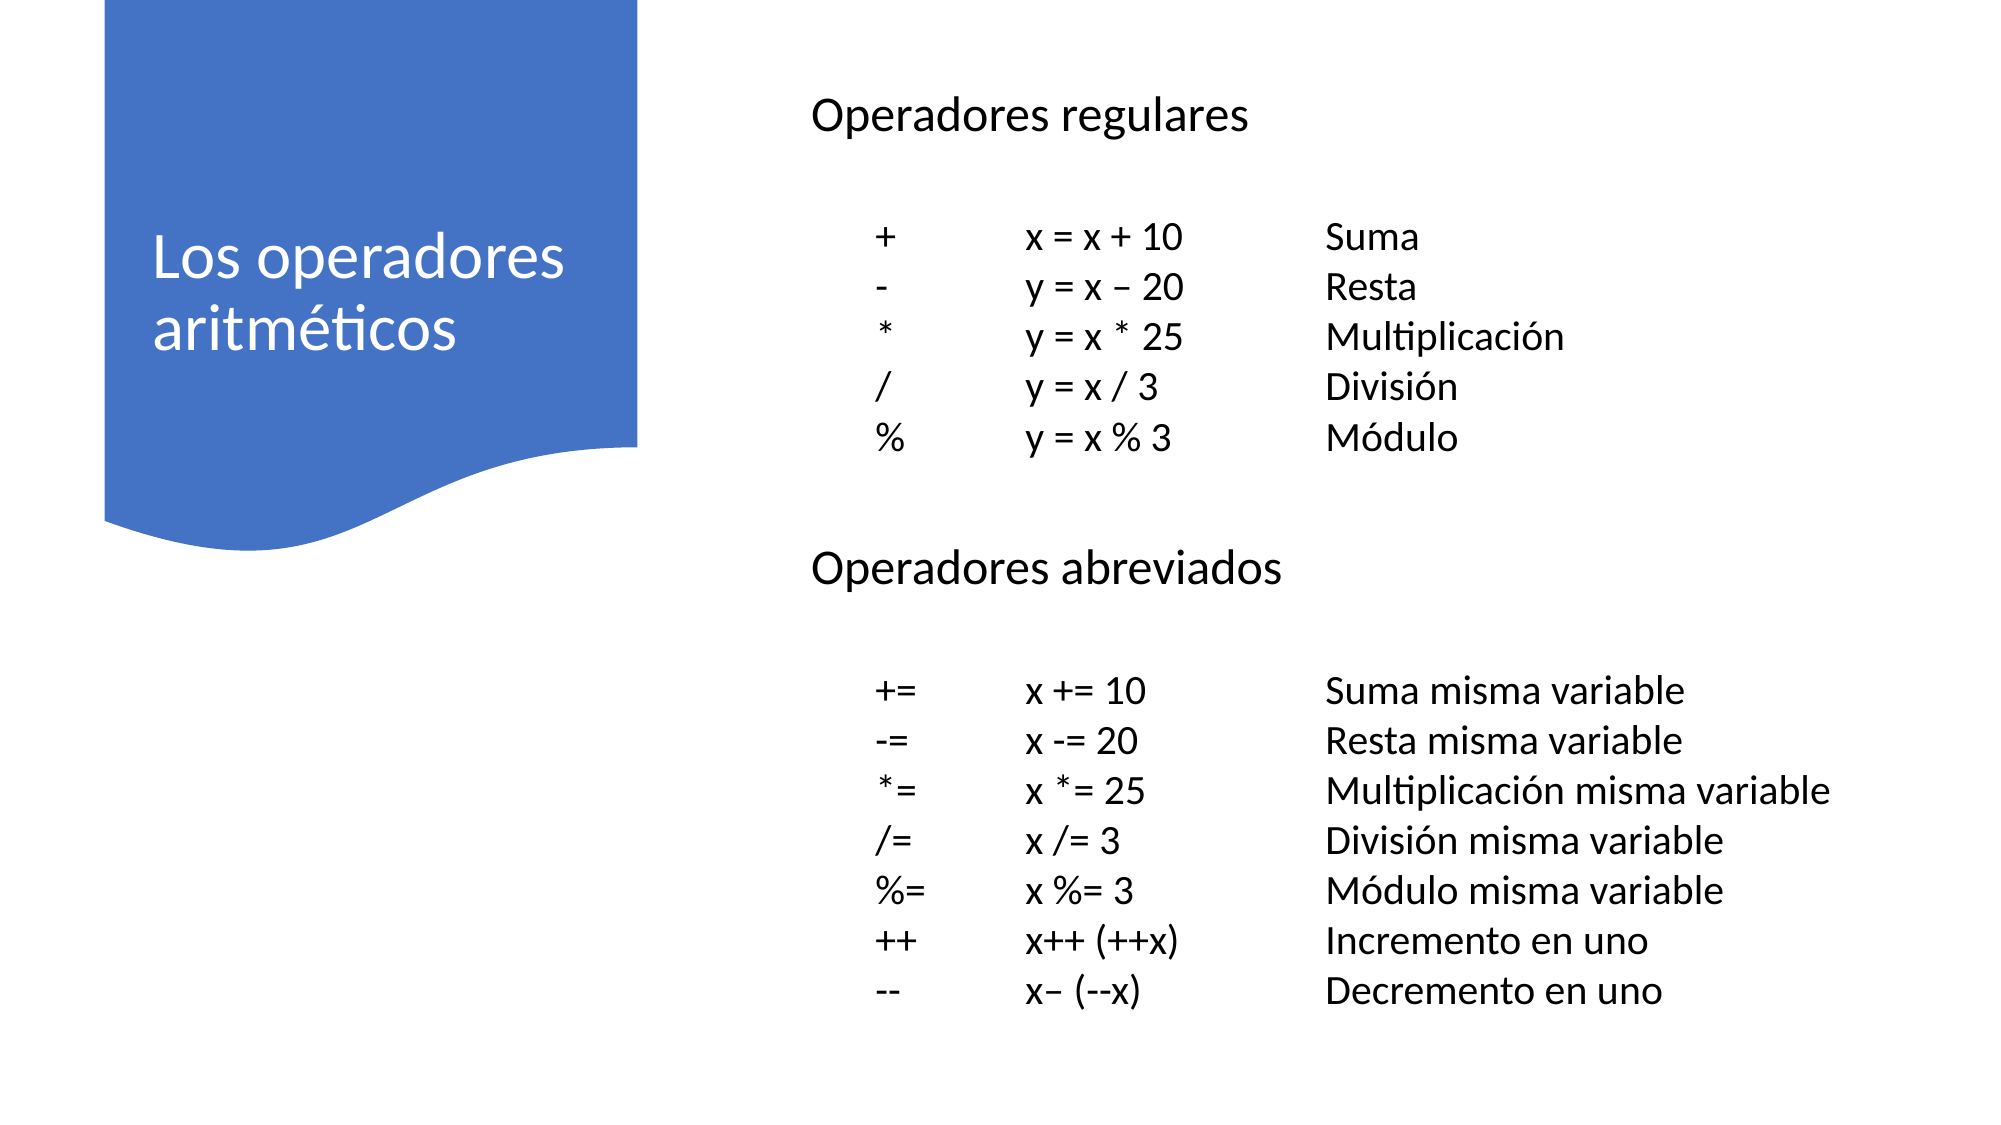

# Los operadores aritméticos
Operadores regulares
+	x = x + 10	Suma
-	y = x – 20	Resta
*	y = x * 25	Multiplicación
/	y = x / 3		División
%	y = x % 3		Módulo
Operadores abreviados
+=	x += 10 		Suma misma variable
-=	x -= 20		Resta misma variable
*=	x *= 25		Multiplicación misma variable
/=	x /= 3		División misma variable
%=	x %= 3		Módulo misma variable
++	x++ (++x)	Incremento en uno
--	x– (--x)		Decremento en uno